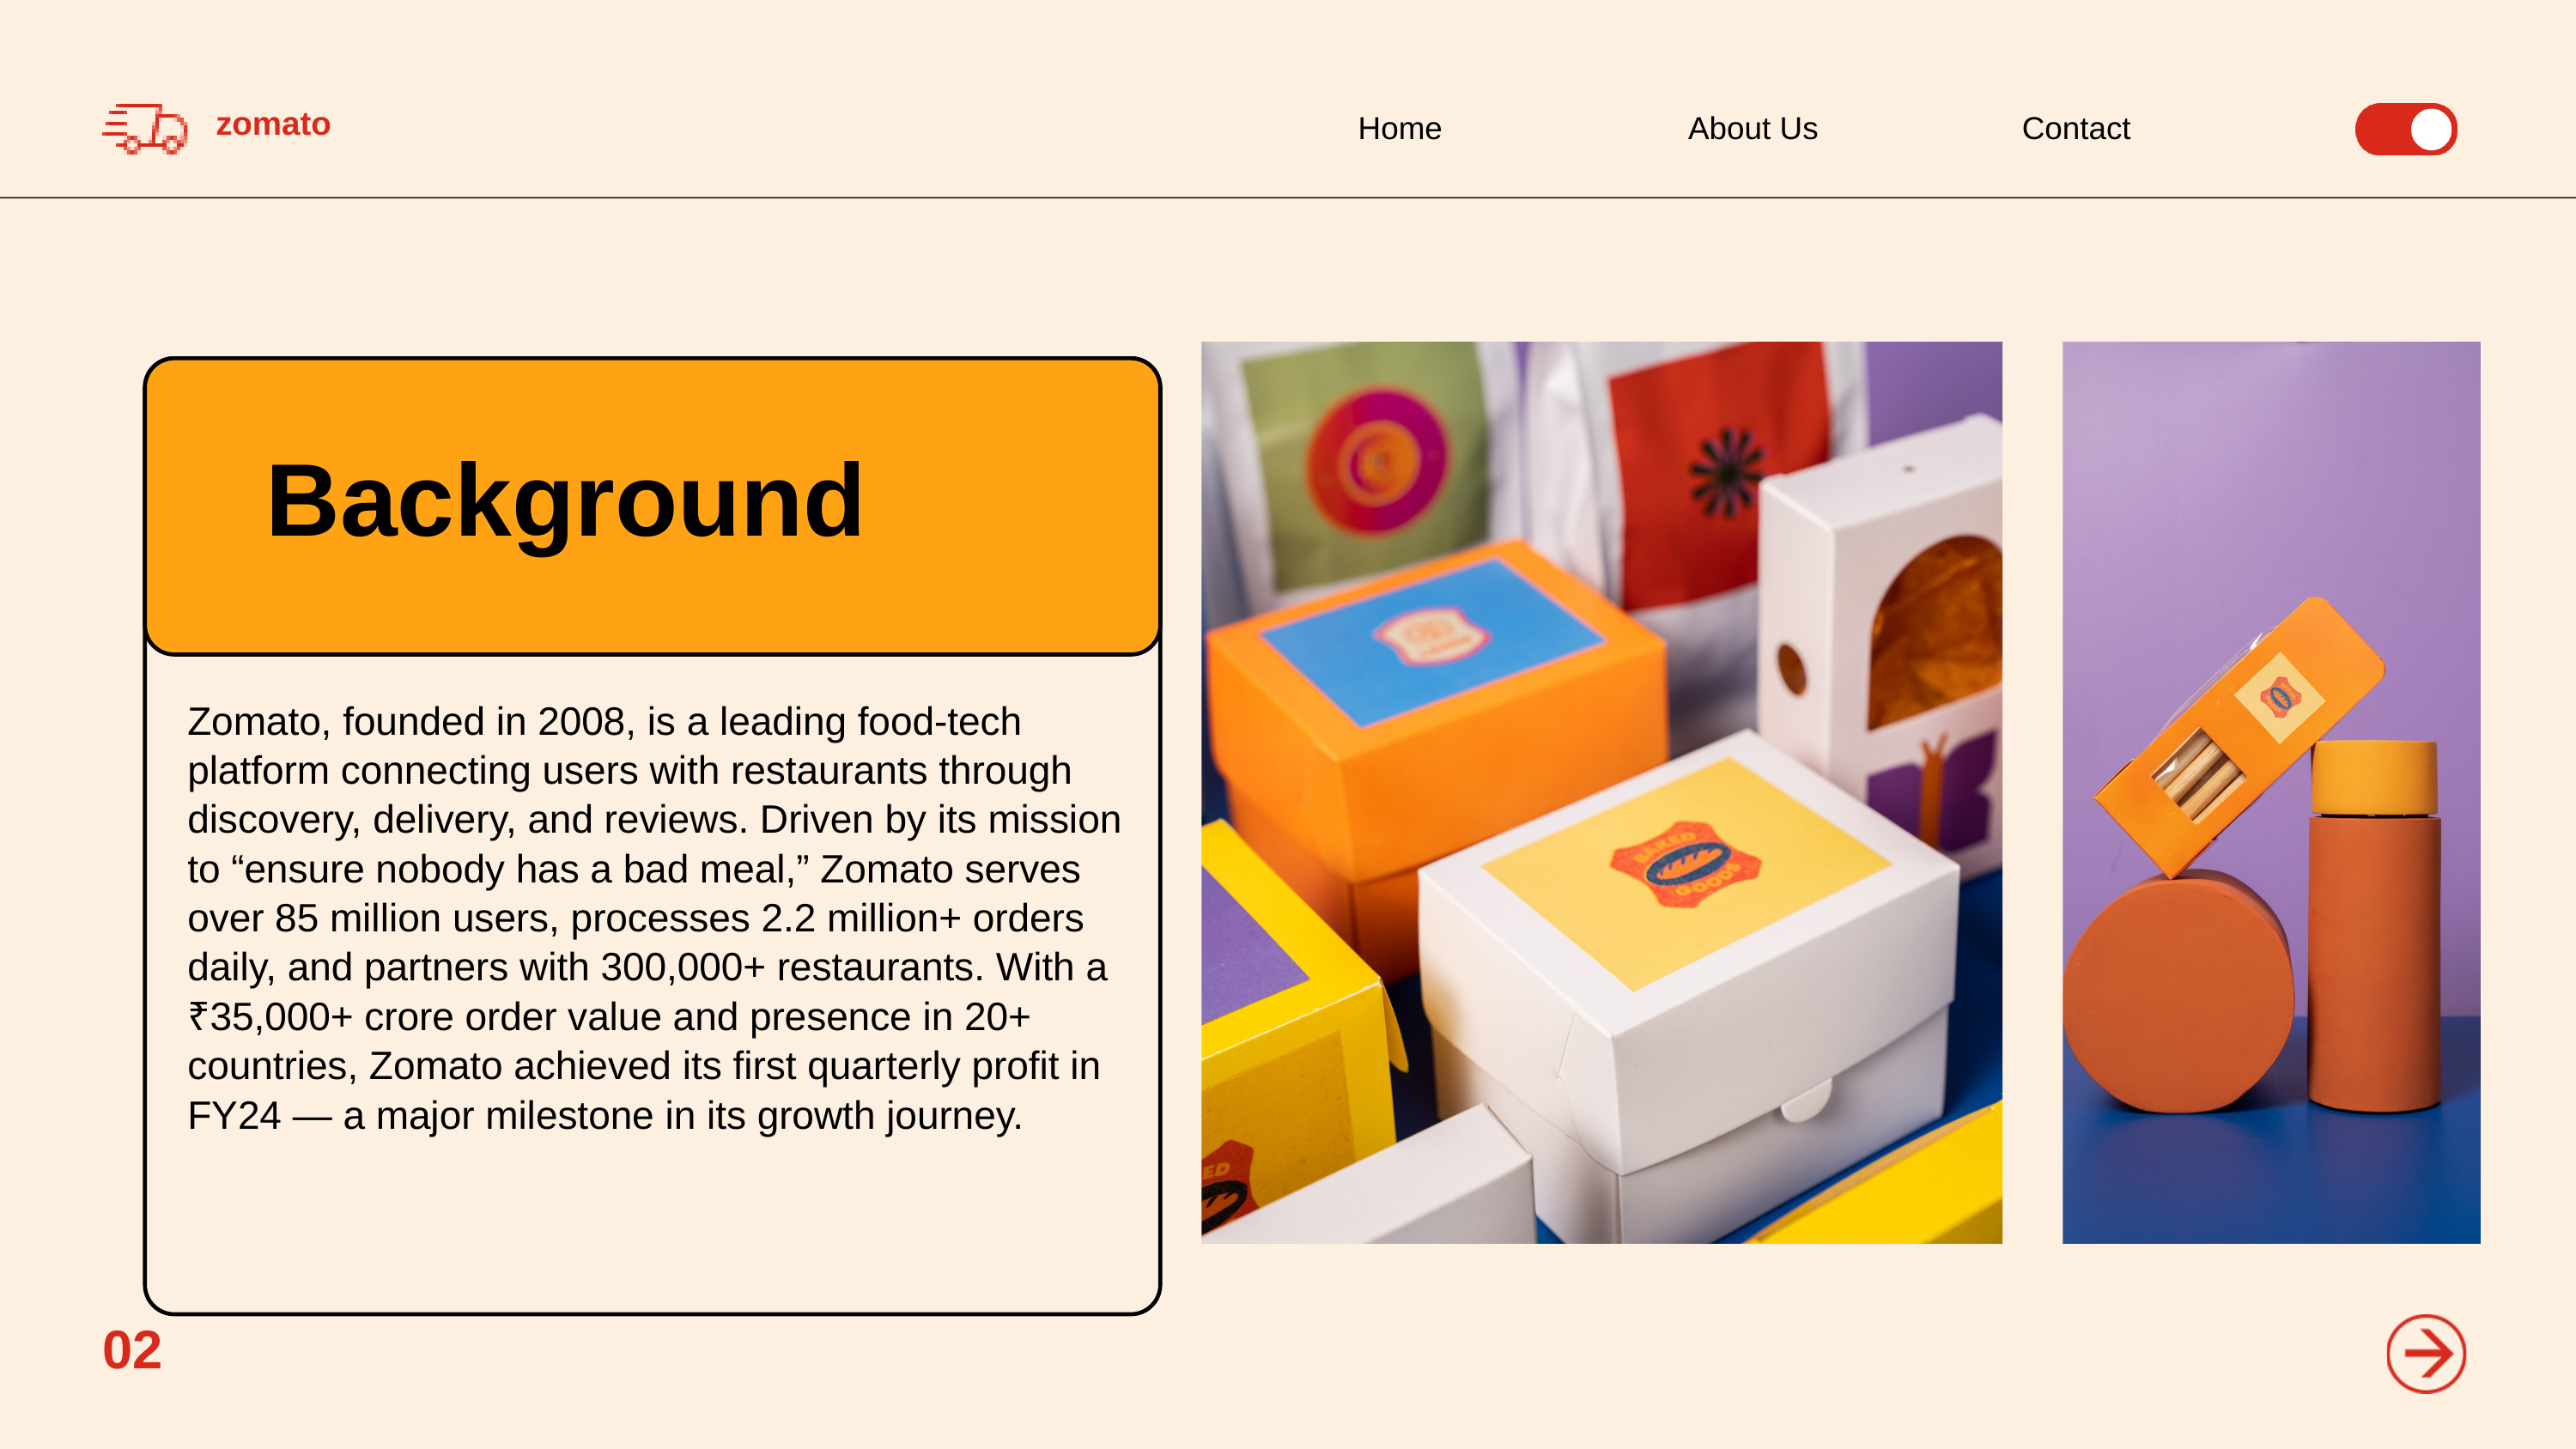

zomato
Home
About Us
Contact

Background
Zomato, founded in 2008, is a leading food-tech platform connecting users with restaurants through discovery, delivery, and reviews. Driven by its mission to “ensure nobody has a bad meal,” Zomato serves over 85 million users, processes 2.2 million+ orders daily, and partners with 300,000+ restaurants. With a ₹35,000+ crore order value and presence in 20+ countries, Zomato achieved its first quarterly profit in FY24 — a major milestone in its growth journey.

02